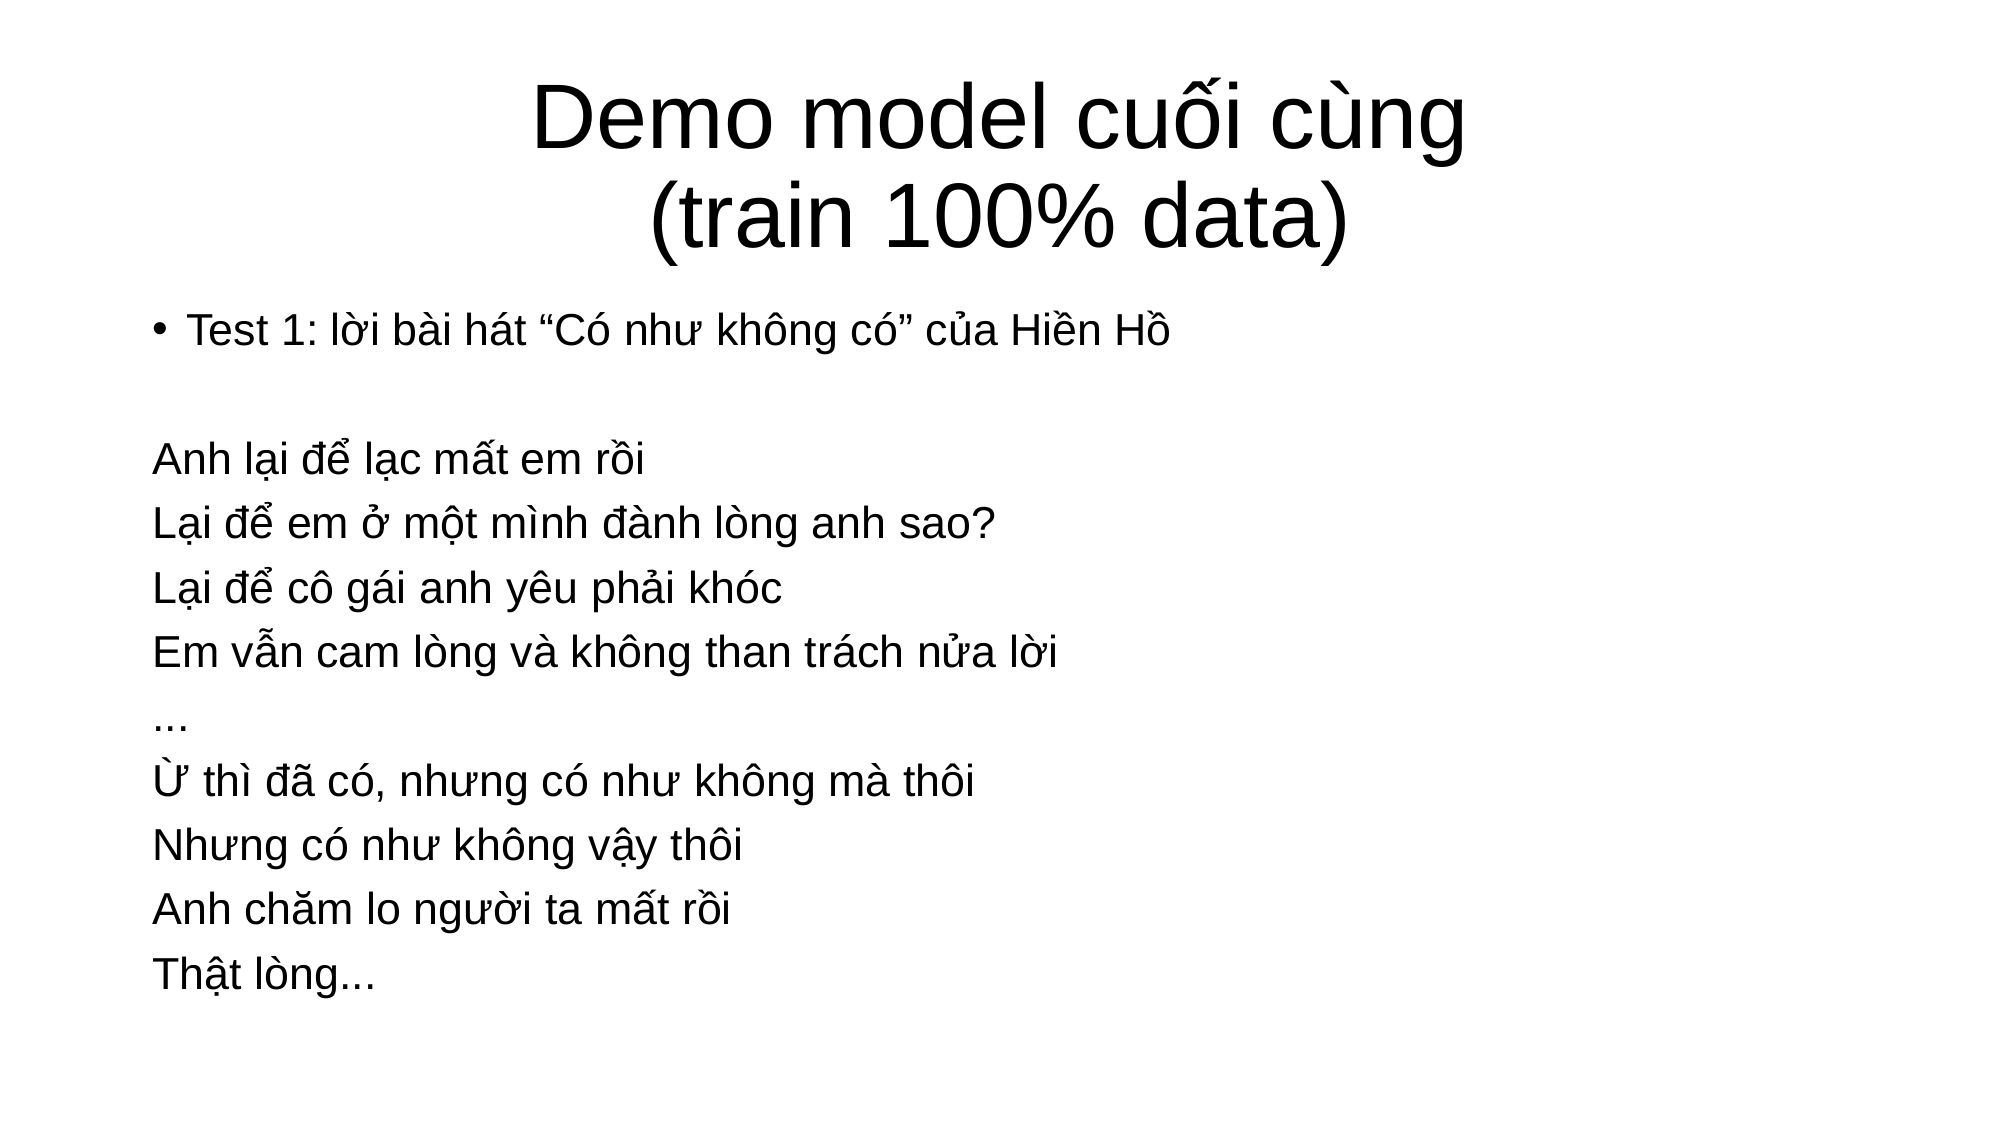

# Demo model cuối cùng (train 100% data)
Test 1: lời bài hát “Có như không có” của Hiền Hồ

Anh lại để lạc mất em rồi
Lại để em ở một mình đành lòng anh sao?
Lại để cô gái anh yêu phải khóc
Em vẫn cam lòng và không than trách nửa lời
...
Ừ thì đã có, nhưng có như không mà thôi
Nhưng có như không vậy thôi
Anh chăm lo người ta mất rồi
Thật lòng...